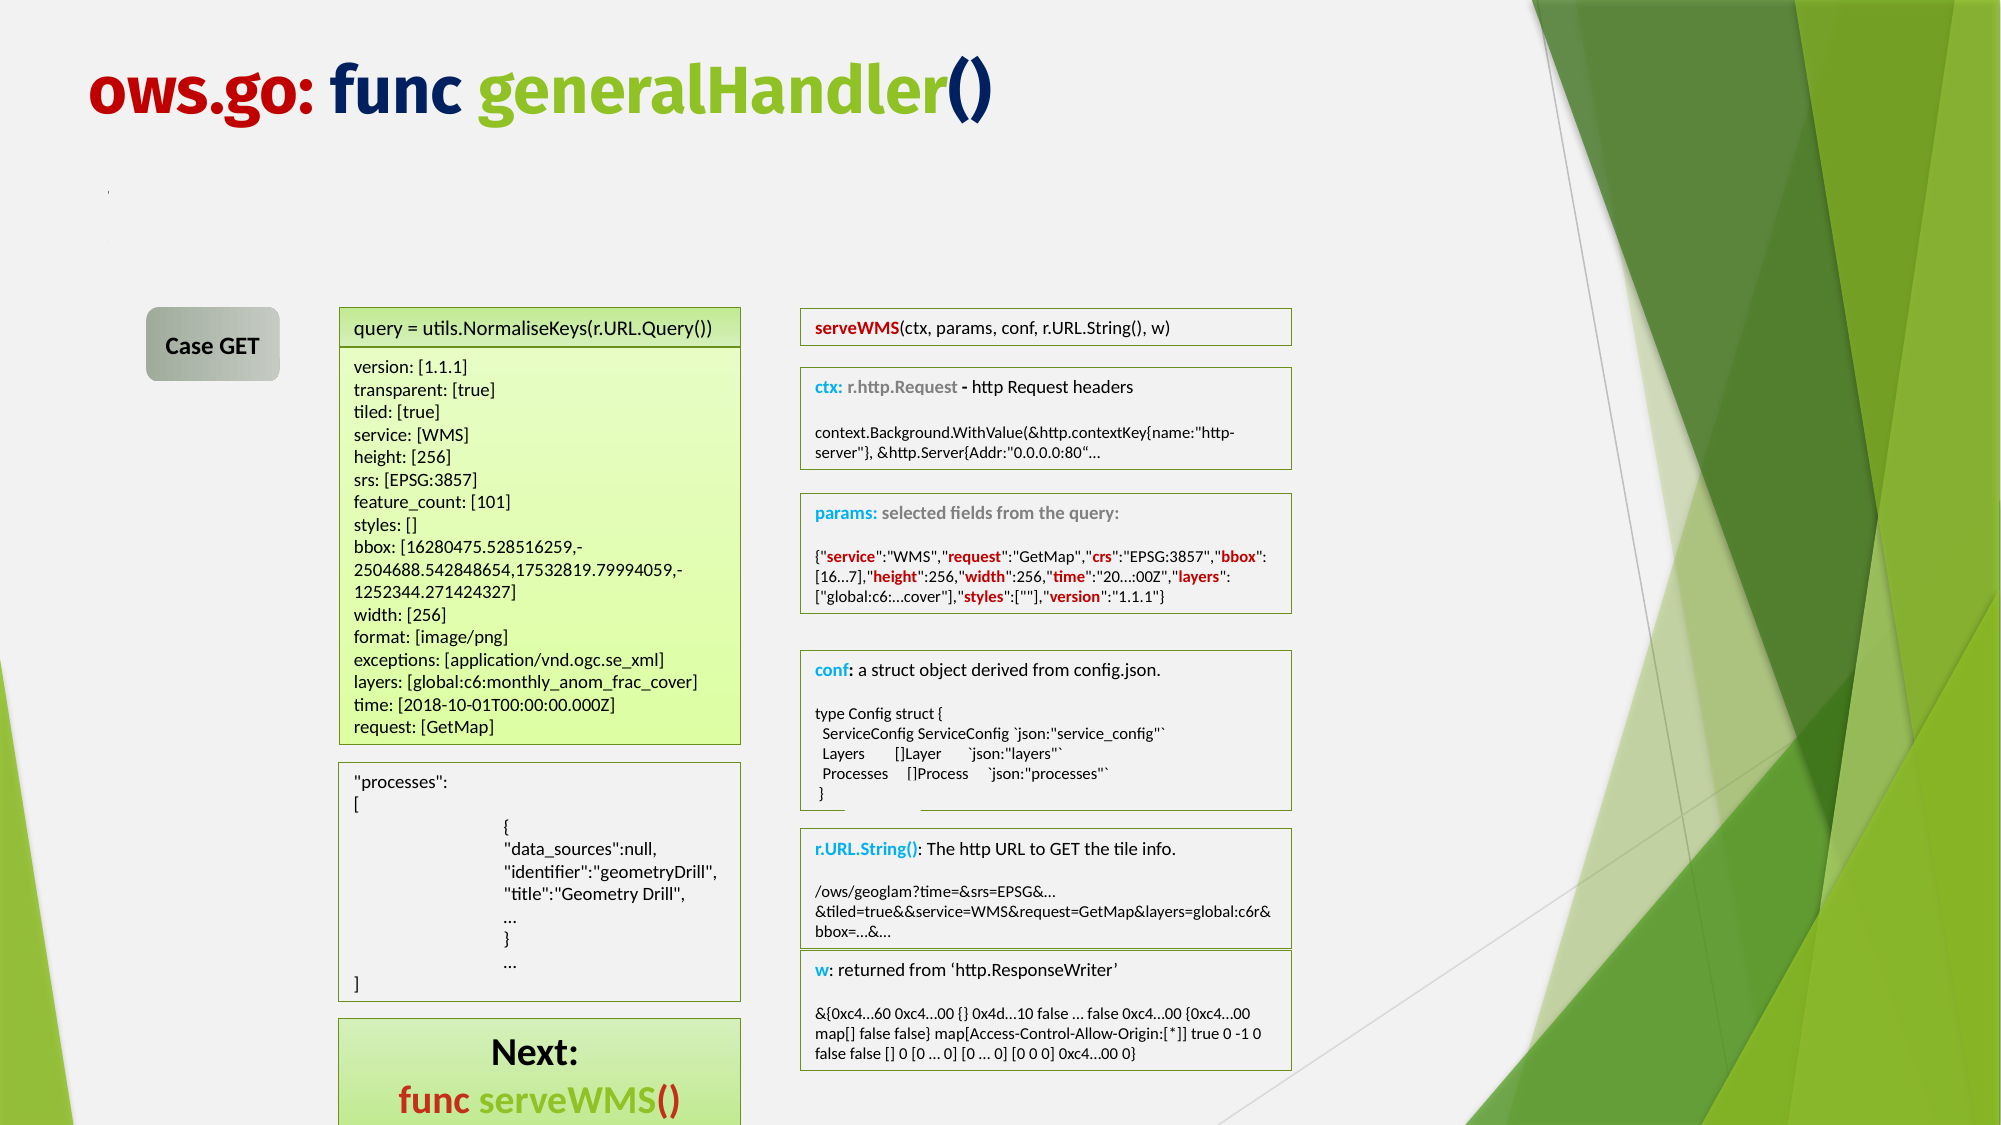

# ows.go: func generalHandler()
This function handles the GET requests coming from the web.
Each tile is requested separately as…
http://130.56.242.15/ows/geoglam?time=...&service=WMS&request=GetMap&layers=global:c6:…cover&bbox=…&…

Case GET
query = utils.NormaliseKeys(r.URL.Query())

serveWMS(ctx, params, conf, r.URL.String(), w)

version: [1.1.1]
transparent: [true]
tiled: [true]
service: [WMS]
height: [256]
srs: [EPSG:3857]
feature_count: [101]
styles: []
bbox: [16280475.528516259,-2504688.542848654,17532819.79994059,-1252344.271424327]
width: [256]
format: [image/png]
exceptions: [application/vnd.ogc.se_xml]
layers: [global:c6:monthly_anom_frac_cover]
time: [2018-10-01T00:00:00.000Z]
request: [GetMap]
ctx: r.http.Request - http Request headers
context.Background.WithValue(&http.contextKey{name:"http-server"}, &http.Server{Addr:"0.0.0.0:80“…

params: selected fields from the query:
{"service":"WMS","request":"GetMap","crs":"EPSG:3857","bbox":[16…7],"height":256,"width":256,"time":"20…:00Z","layers":["global:c6:…cover"],"styles":[""],"version":"1.1.1"}

conf: a struct object derived from config.json.
type Config struct {
  ServiceConfig ServiceConfig `json:"service_config"`
  Layers        []Layer       `json:"layers"`
  Processes     []Process     `json:"processes"`
 }

"service_config":
{
  "ows_hostname":"130.56.242.15",
  "NameSpace":"geoglam",
  "mas_address":"10.0.1.210:8888",
  "worker_nodes":["10.0.1.190:6000",“…"],
  "ows_cluster_nodes":null,
  "temp_dir":"",
  "max_grpc_buffer_size":0
}
"layers":[
{
  "ows_hostname":"130.56.242.15",
  "NameSpace":"geoglam",
  "name":"global:c5:frac_cover",
  "title":"GEOGLAM Fractional Cover C5",
  "abstract":"Fractional Cover - MODIS,...“
  …

}
"processes":
[
	{
	"data_sources":null,
	"identifier":"geometryDrill",
	"title":"Geometry Drill",
	…
	}
	…
]

r.URL.String(): The http URL to GET the tile info.
/ows/geoglam?time=&srs=EPSG&…&tiled=true&&service=WMS&request=GetMap&layers=global:c6r&bbox=…&…

w: returned from ‘http.ResponseWriter’
&{0xc4…60 0xc4…00 {} 0x4d…10 false … false 0xc4…00 {0xc4…00 map[] false false} map[Access-Control-Allow-Origin:[*]] true 0 -1 0 false false [] 0 [0 … 0] [0 … 0] [0 0 0] 0xc4…00 0}

Next:
func serveWMS()